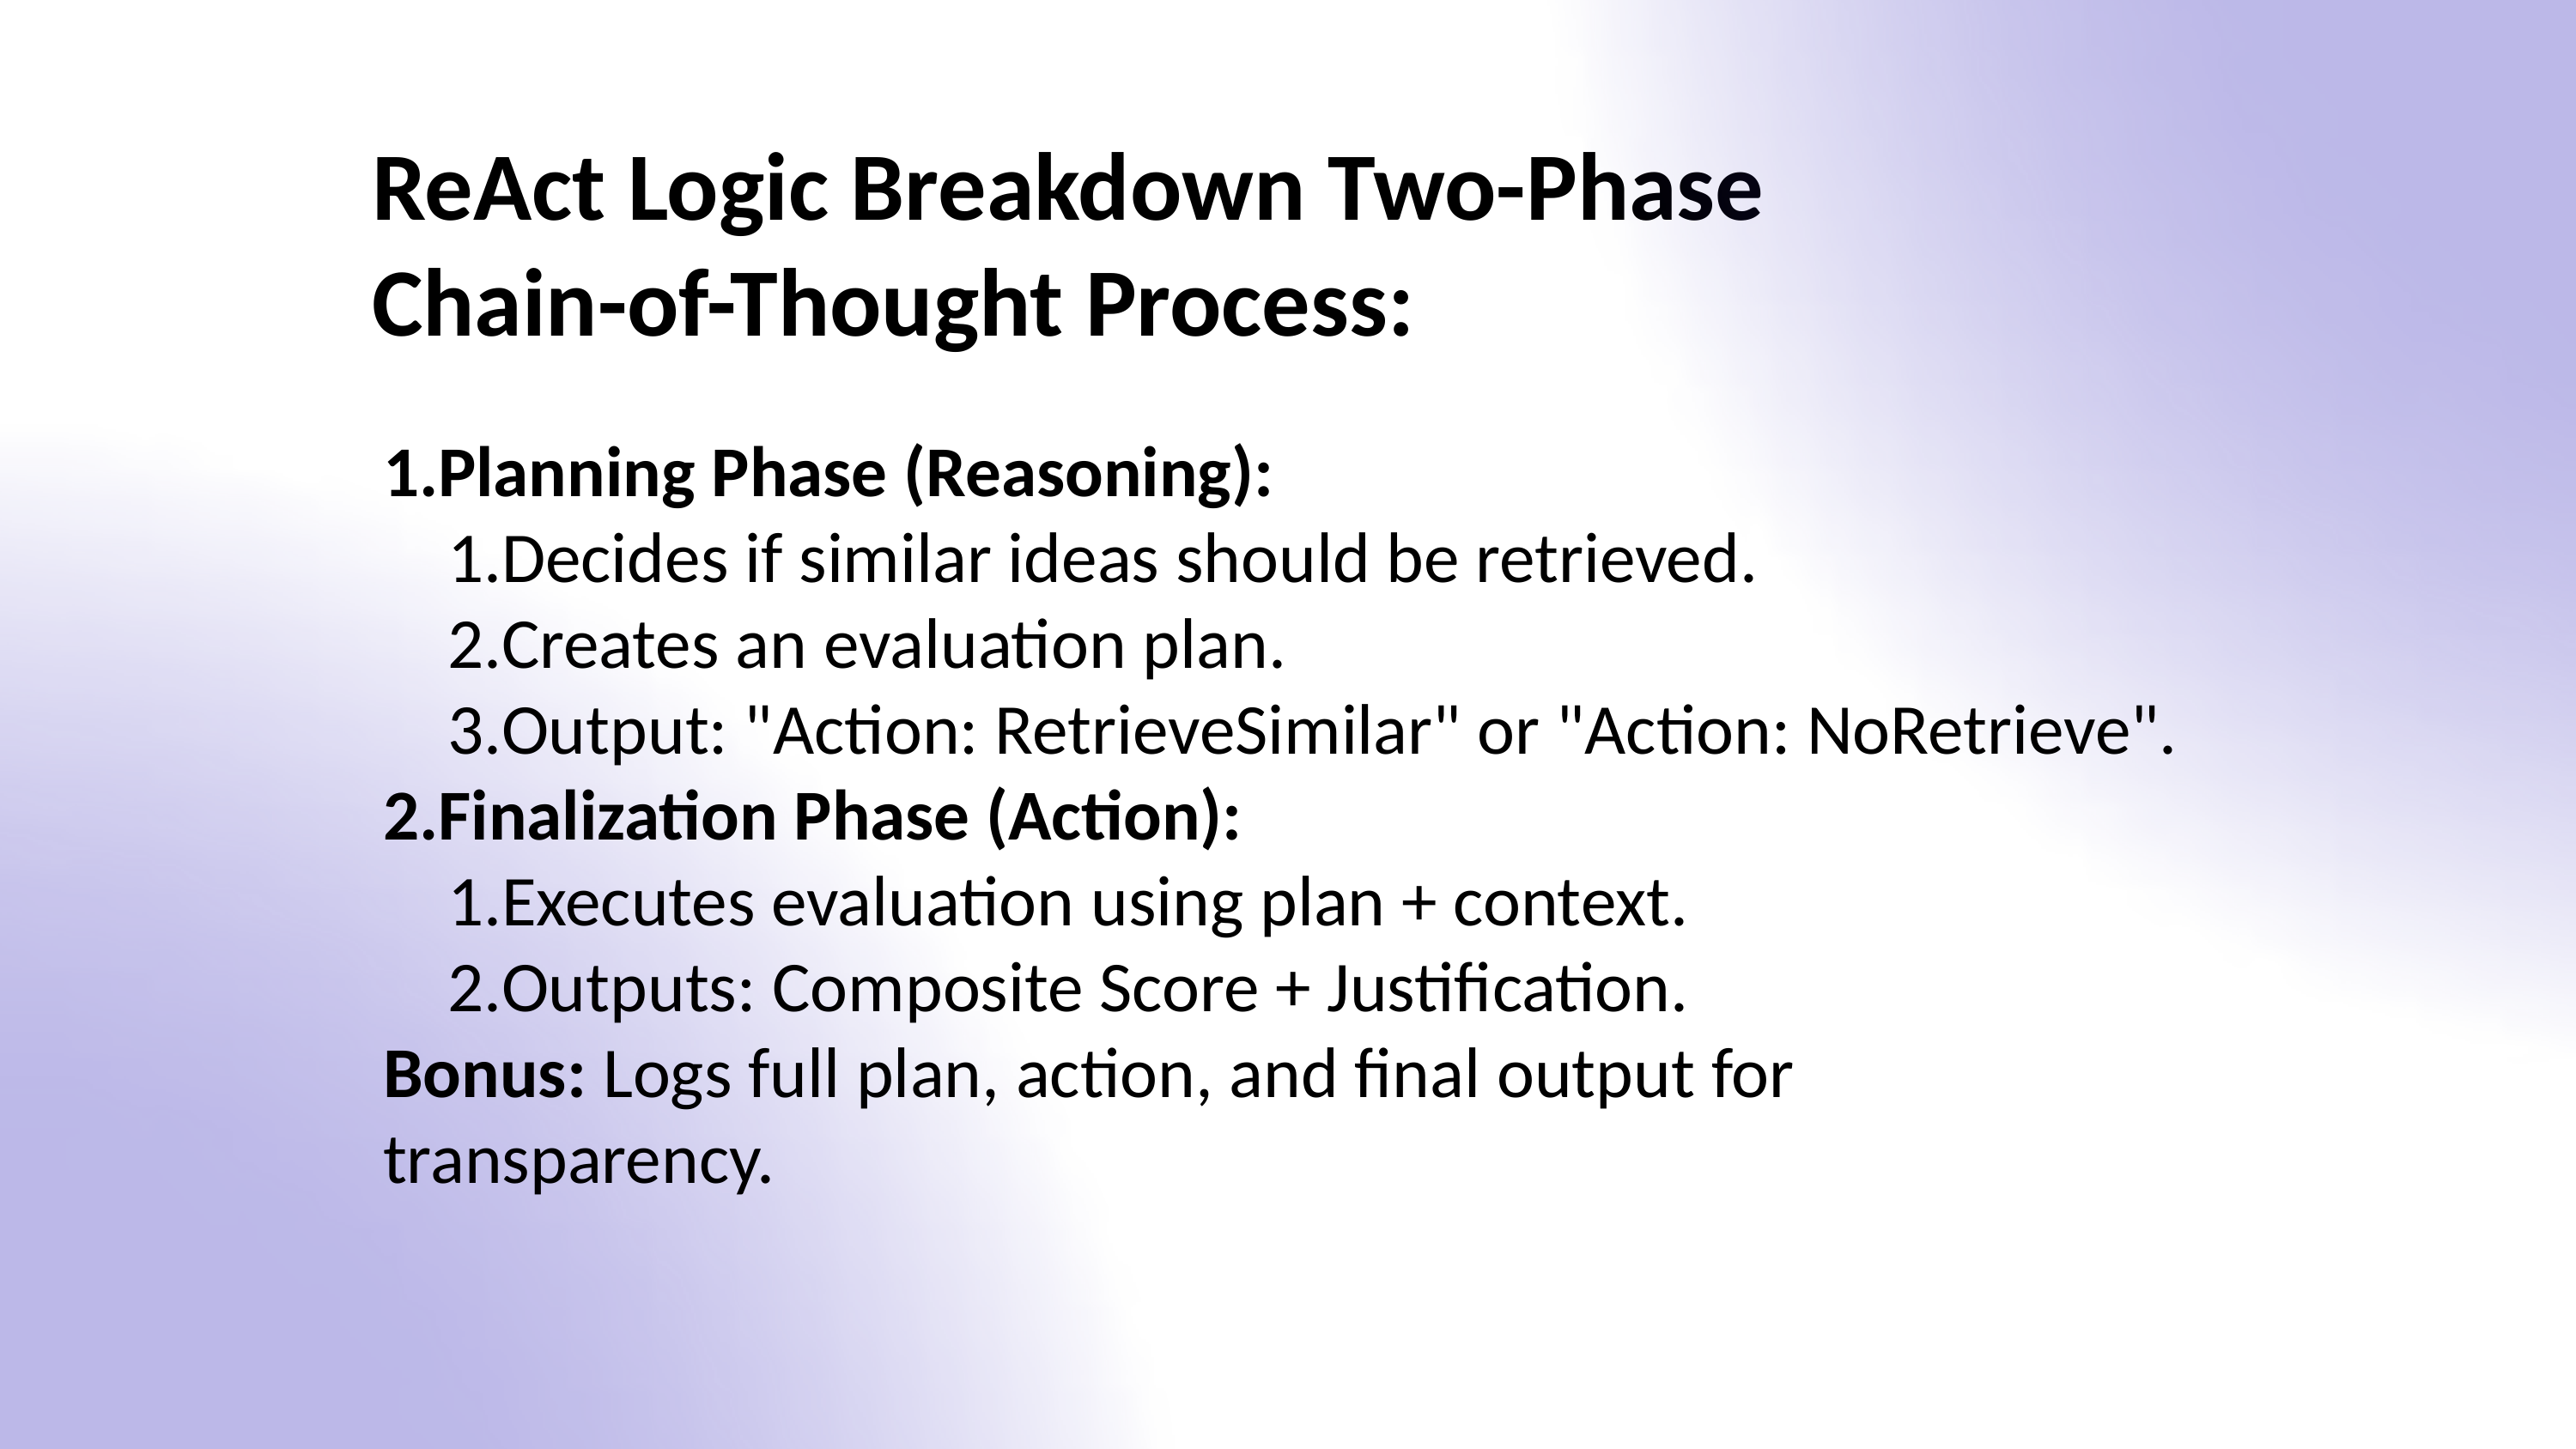

ReAct Logic Breakdown Two-Phase Chain-of-Thought Process:

Planning Phase (Reasoning):
Decides if similar ideas should be retrieved.
Creates an evaluation plan.
Output: "Action: RetrieveSimilar" or "Action: NoRetrieve".
Finalization Phase (Action):
Executes evaluation using plan + context.
Outputs: Composite Score + Justification.
Bonus: Logs full plan, action, and final output for transparency.